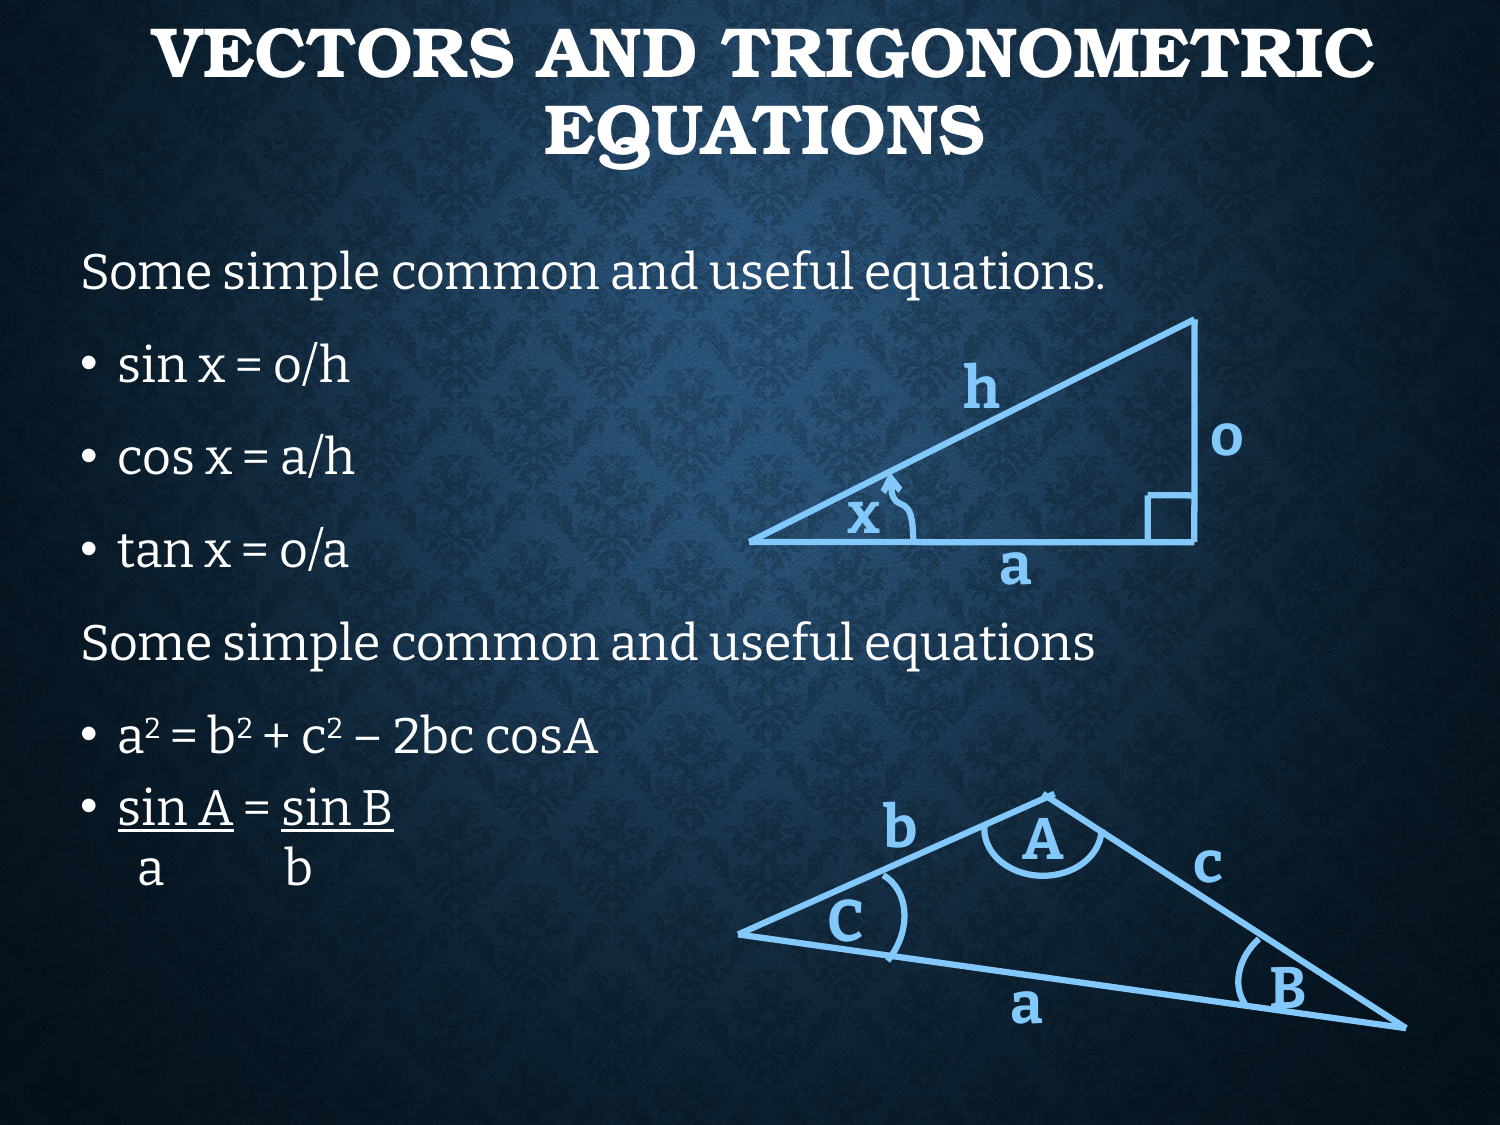

# Vectors and Trigonometric Equations
Some simple common and useful equations.
sin x = o/h
cos x = a/h
tan x = o/a
Some simple common and useful equations
a2 = b2 + c2 – 2bc cosA
sin A = sin B
	  a            b
h
o
x
a

b
c

C

B
a
A